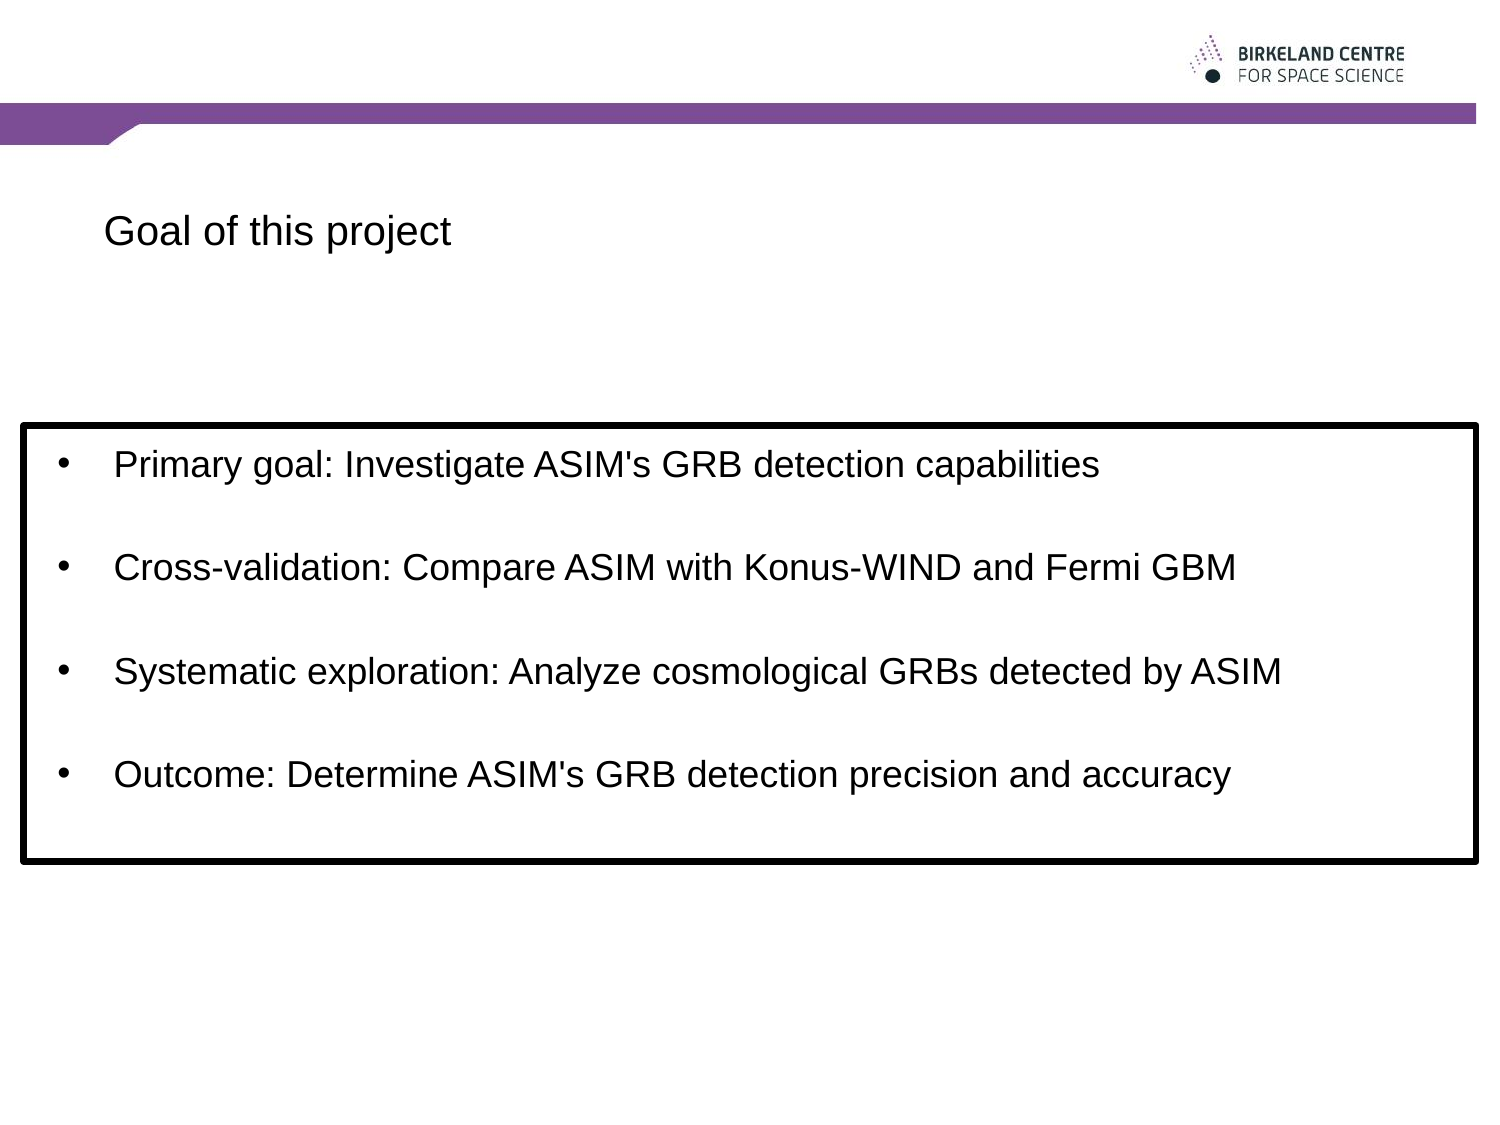

Goal of this project
Primary goal: Investigate ASIM's GRB detection capabilities

Cross-validation: Compare ASIM with Konus-WIND and Fermi GBM

Systematic exploration: Analyze cosmological GRBs detected by ASIM

Outcome: Determine ASIM's GRB detection precision and accuracy